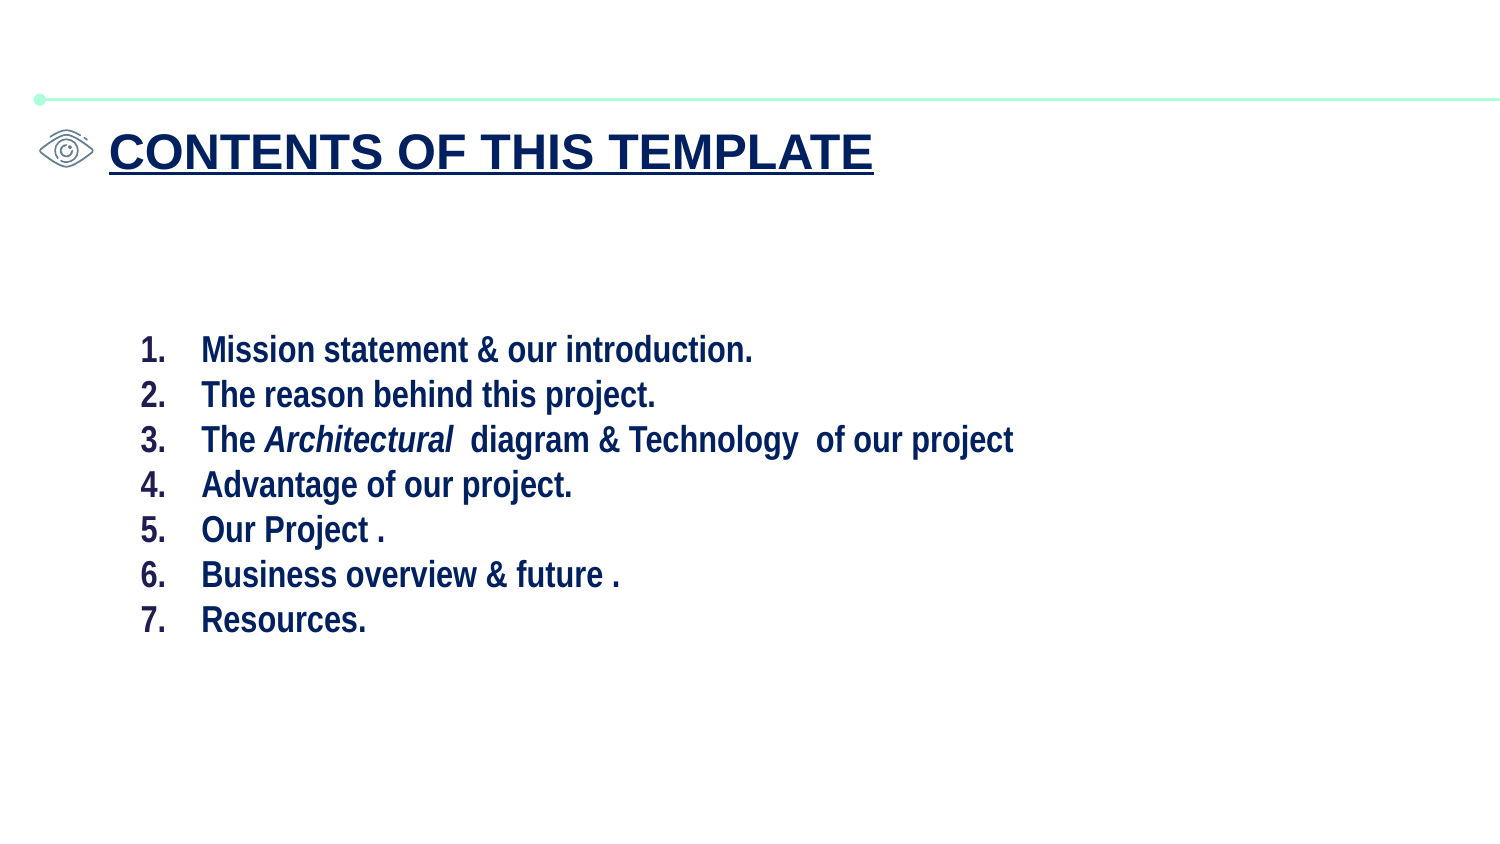

# CONTENTS OF THIS TEMPLATE

 Mission statement & our introduction.
 The reason behind this project.
 The Architectural  diagram & Technology  of our project
 Advantage of our project.
 Our Project .
 Business overview & future .
 Resources.